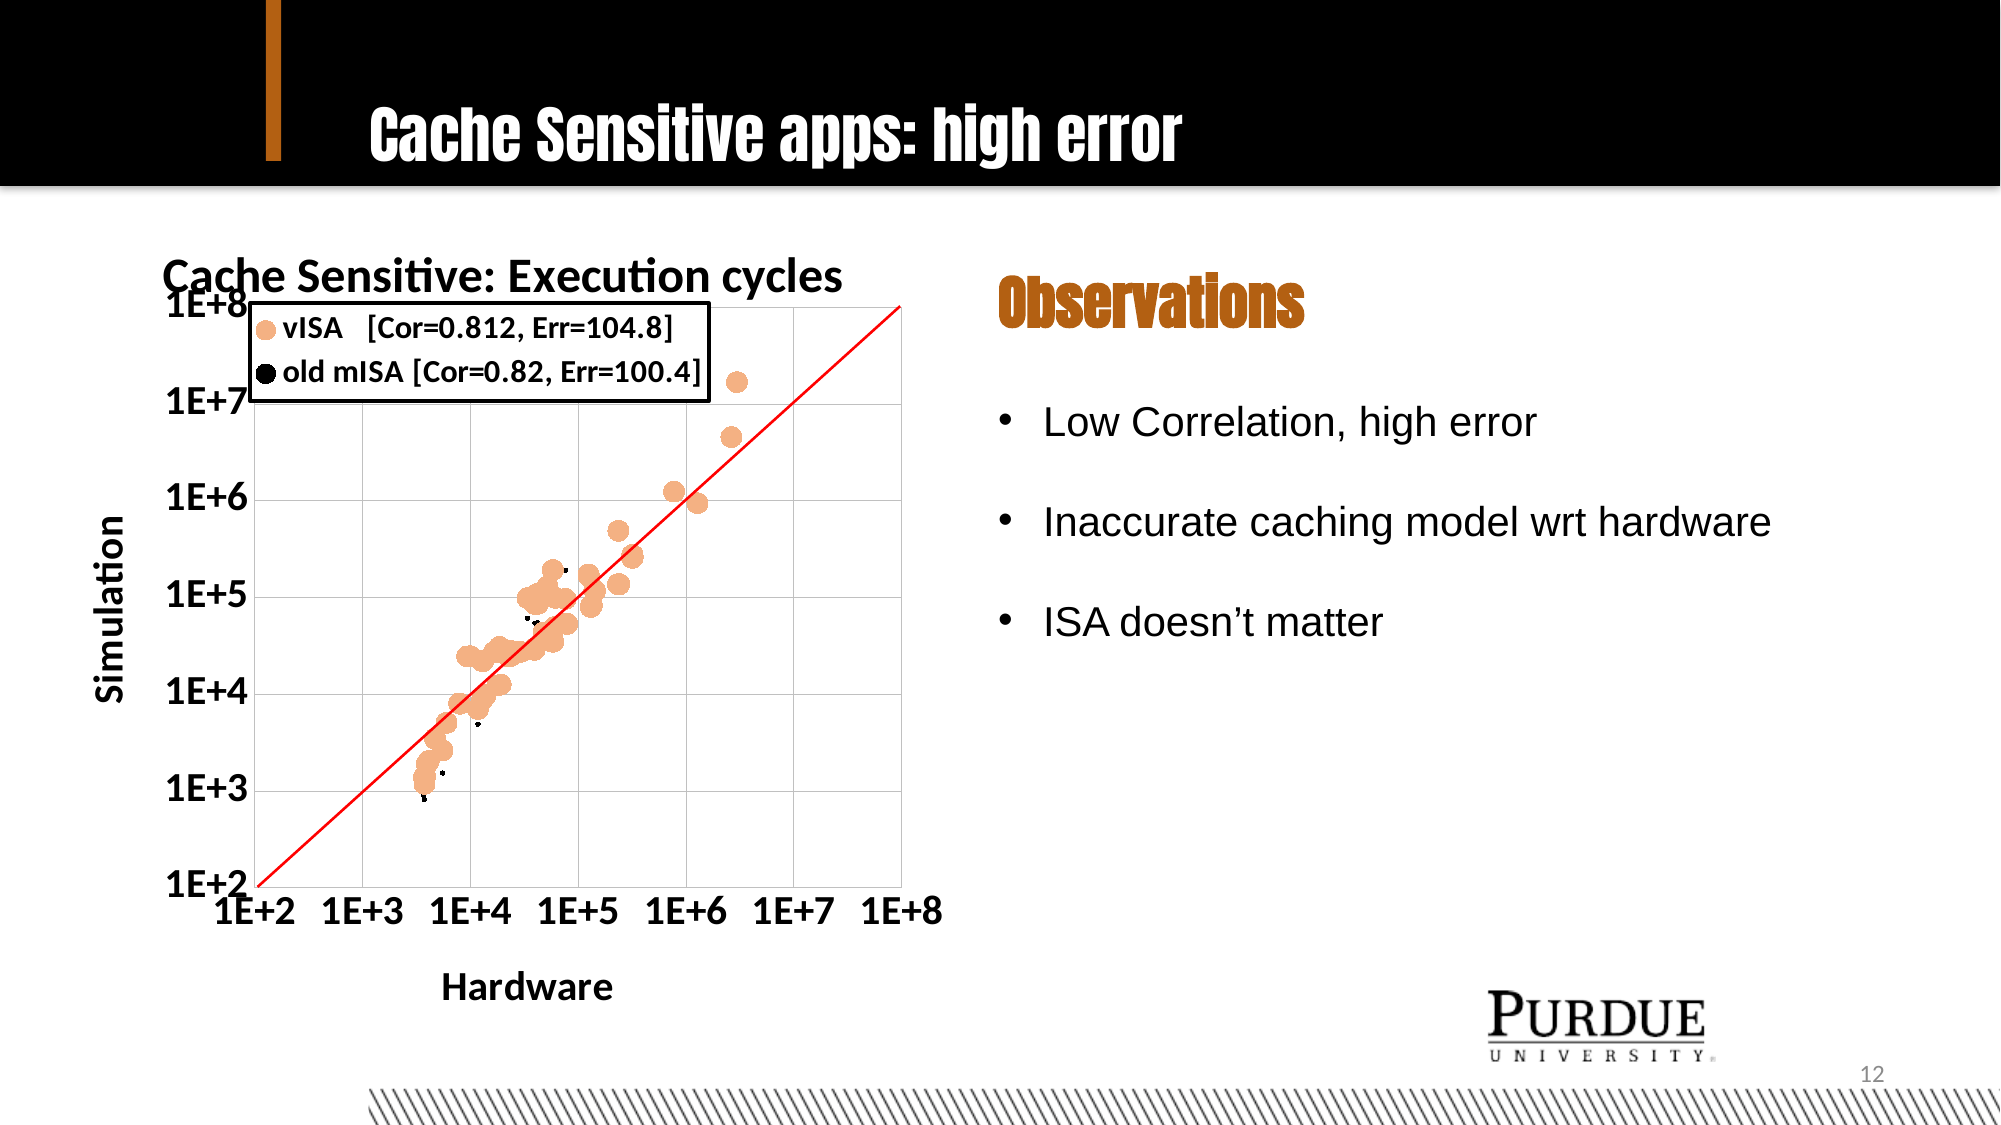

# Cache Sensitive apps: high error

### Chart: Cache Sensitive: Execution cycles

| Category | vISA   [Cor=0.812, Err=104.8] | old mISA [Cor=0.82, Err=100.4] |
|---|---|---|
Observations

Low Correlation, high error

Inaccurate caching model wrt hardware

ISA doesn’t matter

12